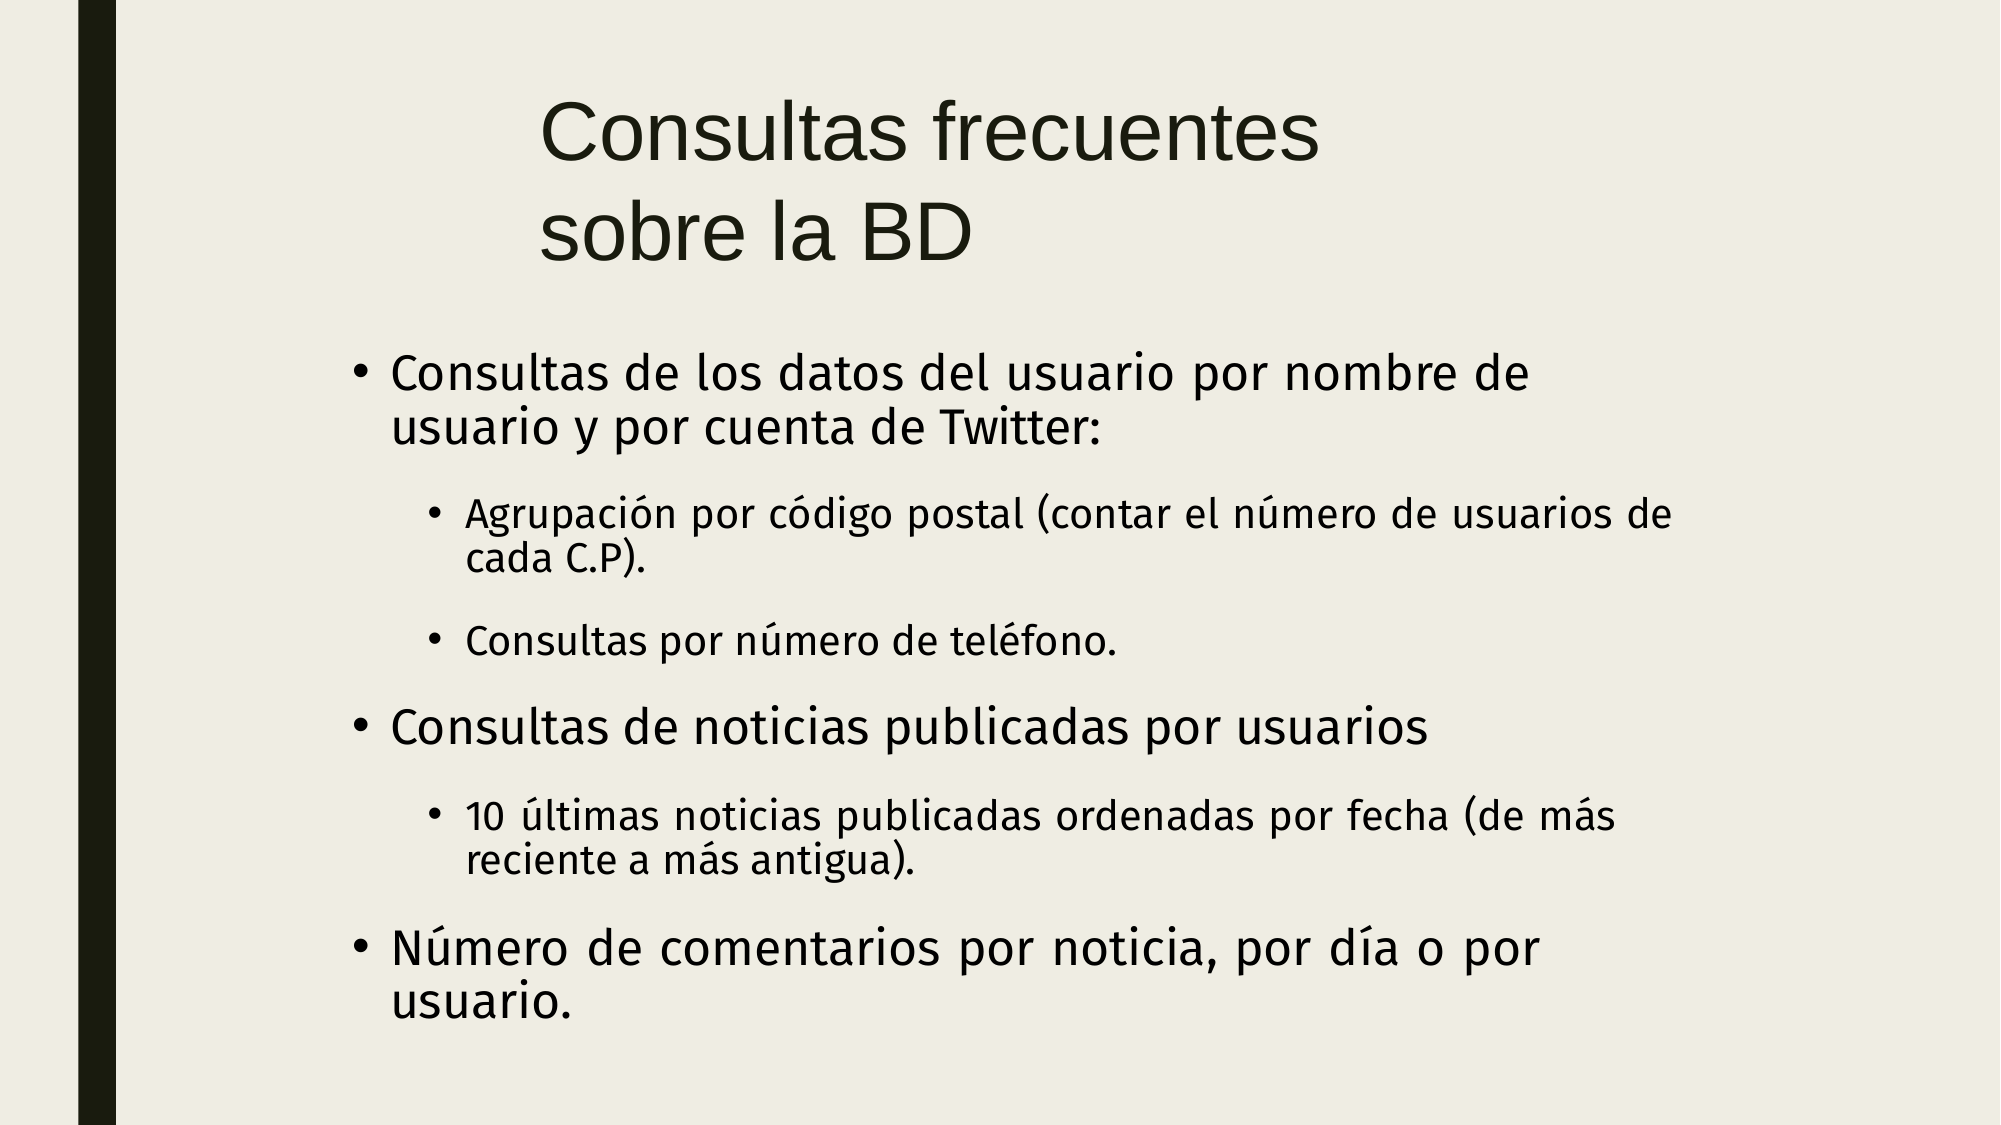

# Consultas frecuentes sobre la BD
Consultas de los datos del usuario por nombre de  usuario y por cuenta de Twitter:
Agrupación por código postal (contar el número de usuarios de  cada C.P).
Consultas por número de teléfono.
Consultas de noticias publicadas por usuarios
10 últimas noticias publicadas ordenadas por fecha (de más  reciente a más antigua).
Número de comentarios por noticia, por día o por  usuario.